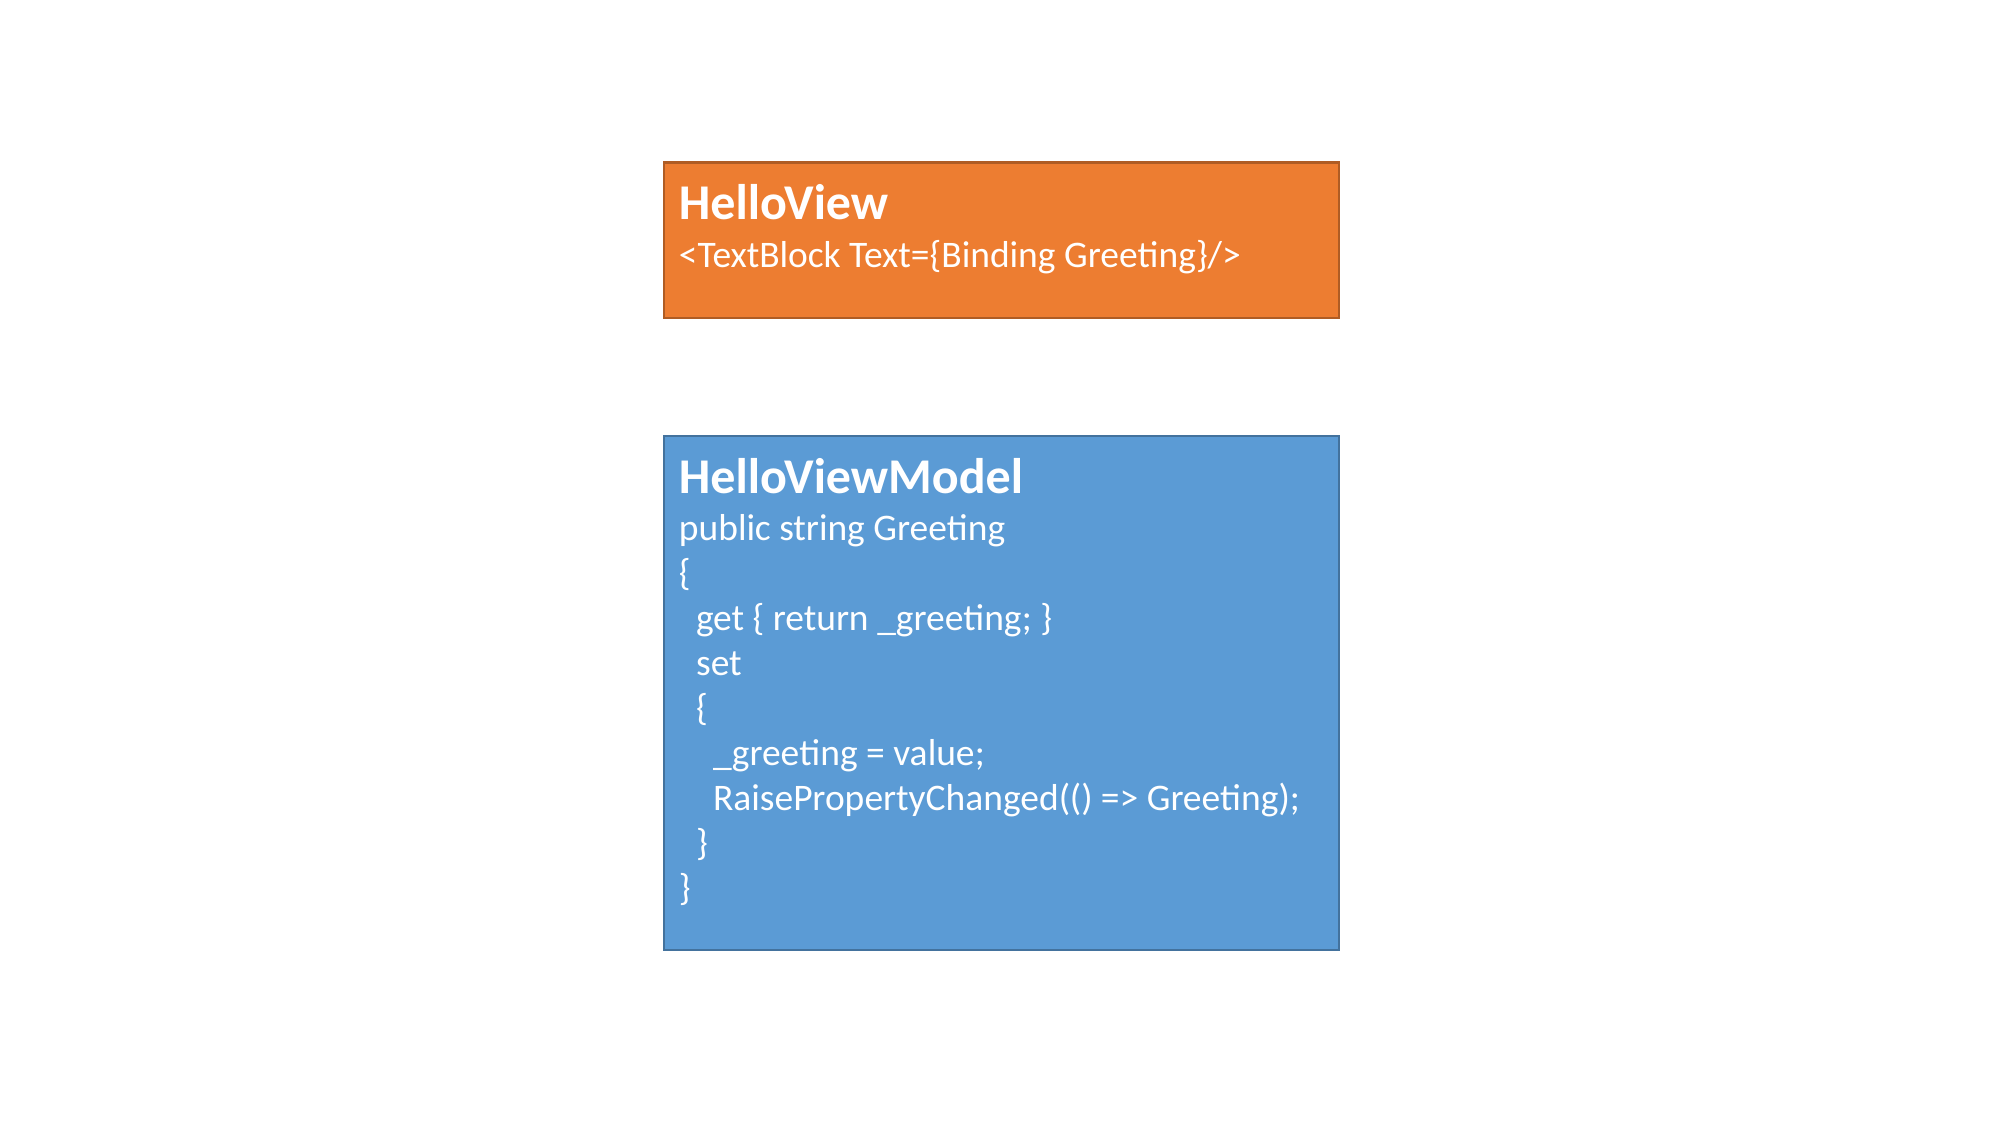

HelloView
<TextBlock Text={Binding Greeting}/>
HelloViewModel
public string Greeting
{
  get { return _greeting; }
  set
  {
    _greeting = value;
    RaisePropertyChanged(() => Greeting);
  }
}